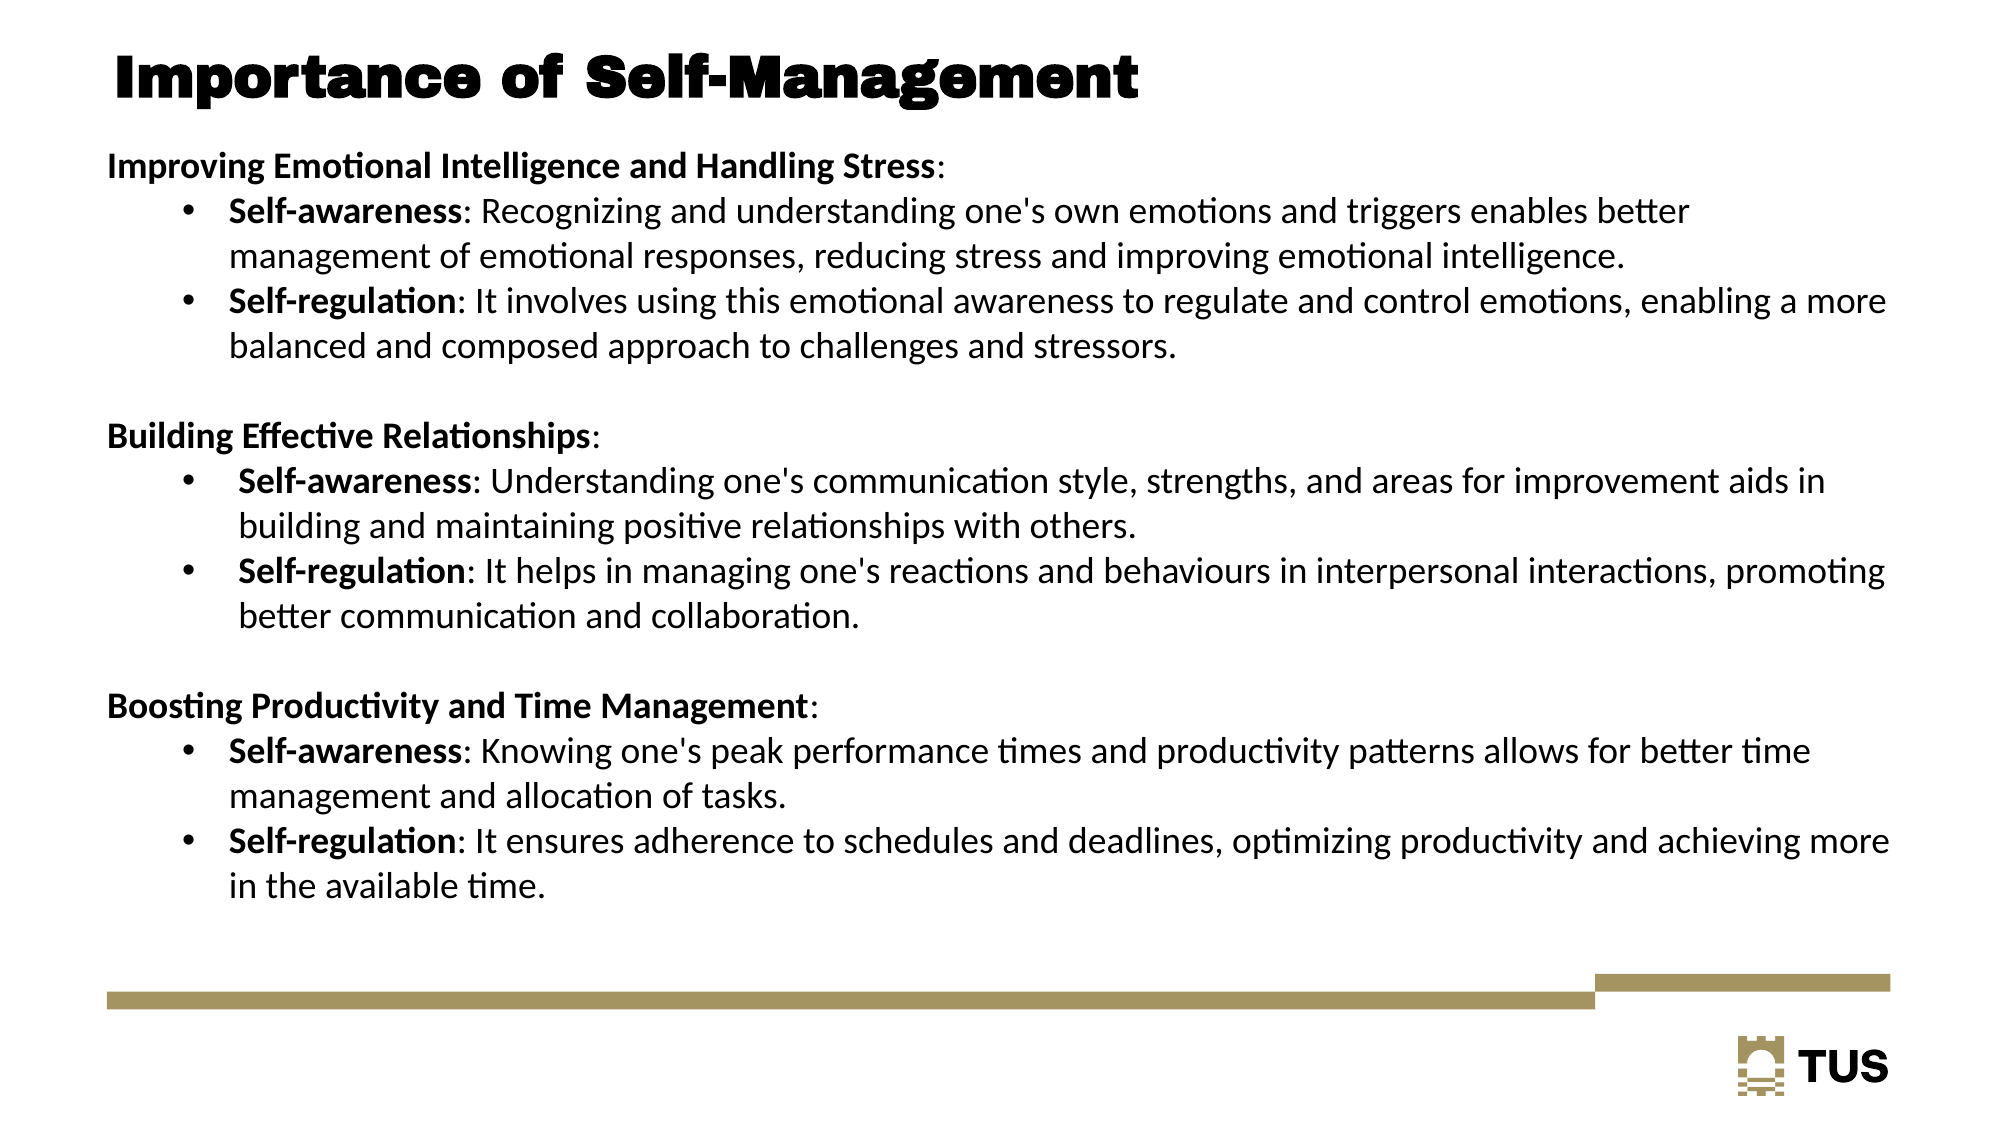

# Importance of Self-Management
Improving Emotional Intelligence and Handling Stress:
Self-awareness: Recognizing and understanding one's own emotions and triggers enables better management of emotional responses, reducing stress and improving emotional intelligence.
Self-regulation: It involves using this emotional awareness to regulate and control emotions, enabling a more balanced and composed approach to challenges and stressors.

Building Effective Relationships:
Self-awareness: Understanding one's communication style, strengths, and areas for improvement aids in building and maintaining positive relationships with others.
Self-regulation: It helps in managing one's reactions and behaviours in interpersonal interactions, promoting better communication and collaboration.

Boosting Productivity and Time Management:
Self-awareness: Knowing one's peak performance times and productivity patterns allows for better time management and allocation of tasks.
Self-regulation: It ensures adherence to schedules and deadlines, optimizing productivity and achieving more in the available time.